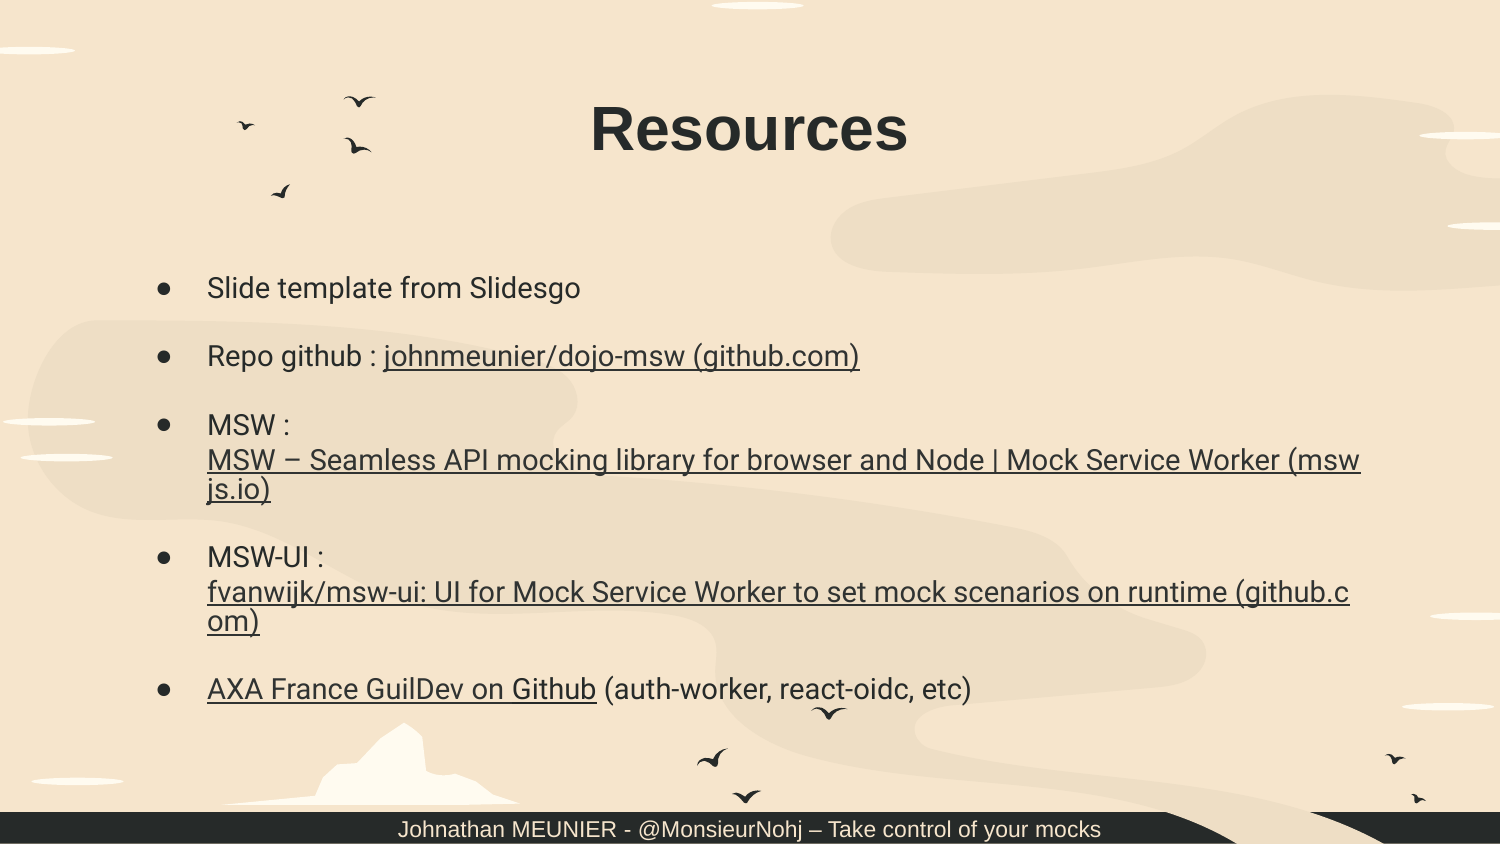

# Resources
Slide template from Slidesgo
Repo github : johnmeunier/dojo-msw (github.com)
MSW : MSW – Seamless API mocking library for browser and Node | Mock Service Worker (mswjs.io)
MSW-UI : fvanwijk/msw-ui: UI for Mock Service Worker to set mock scenarios on runtime (github.com)
AXA France GuilDev on Github (auth-worker, react-oidc, etc)